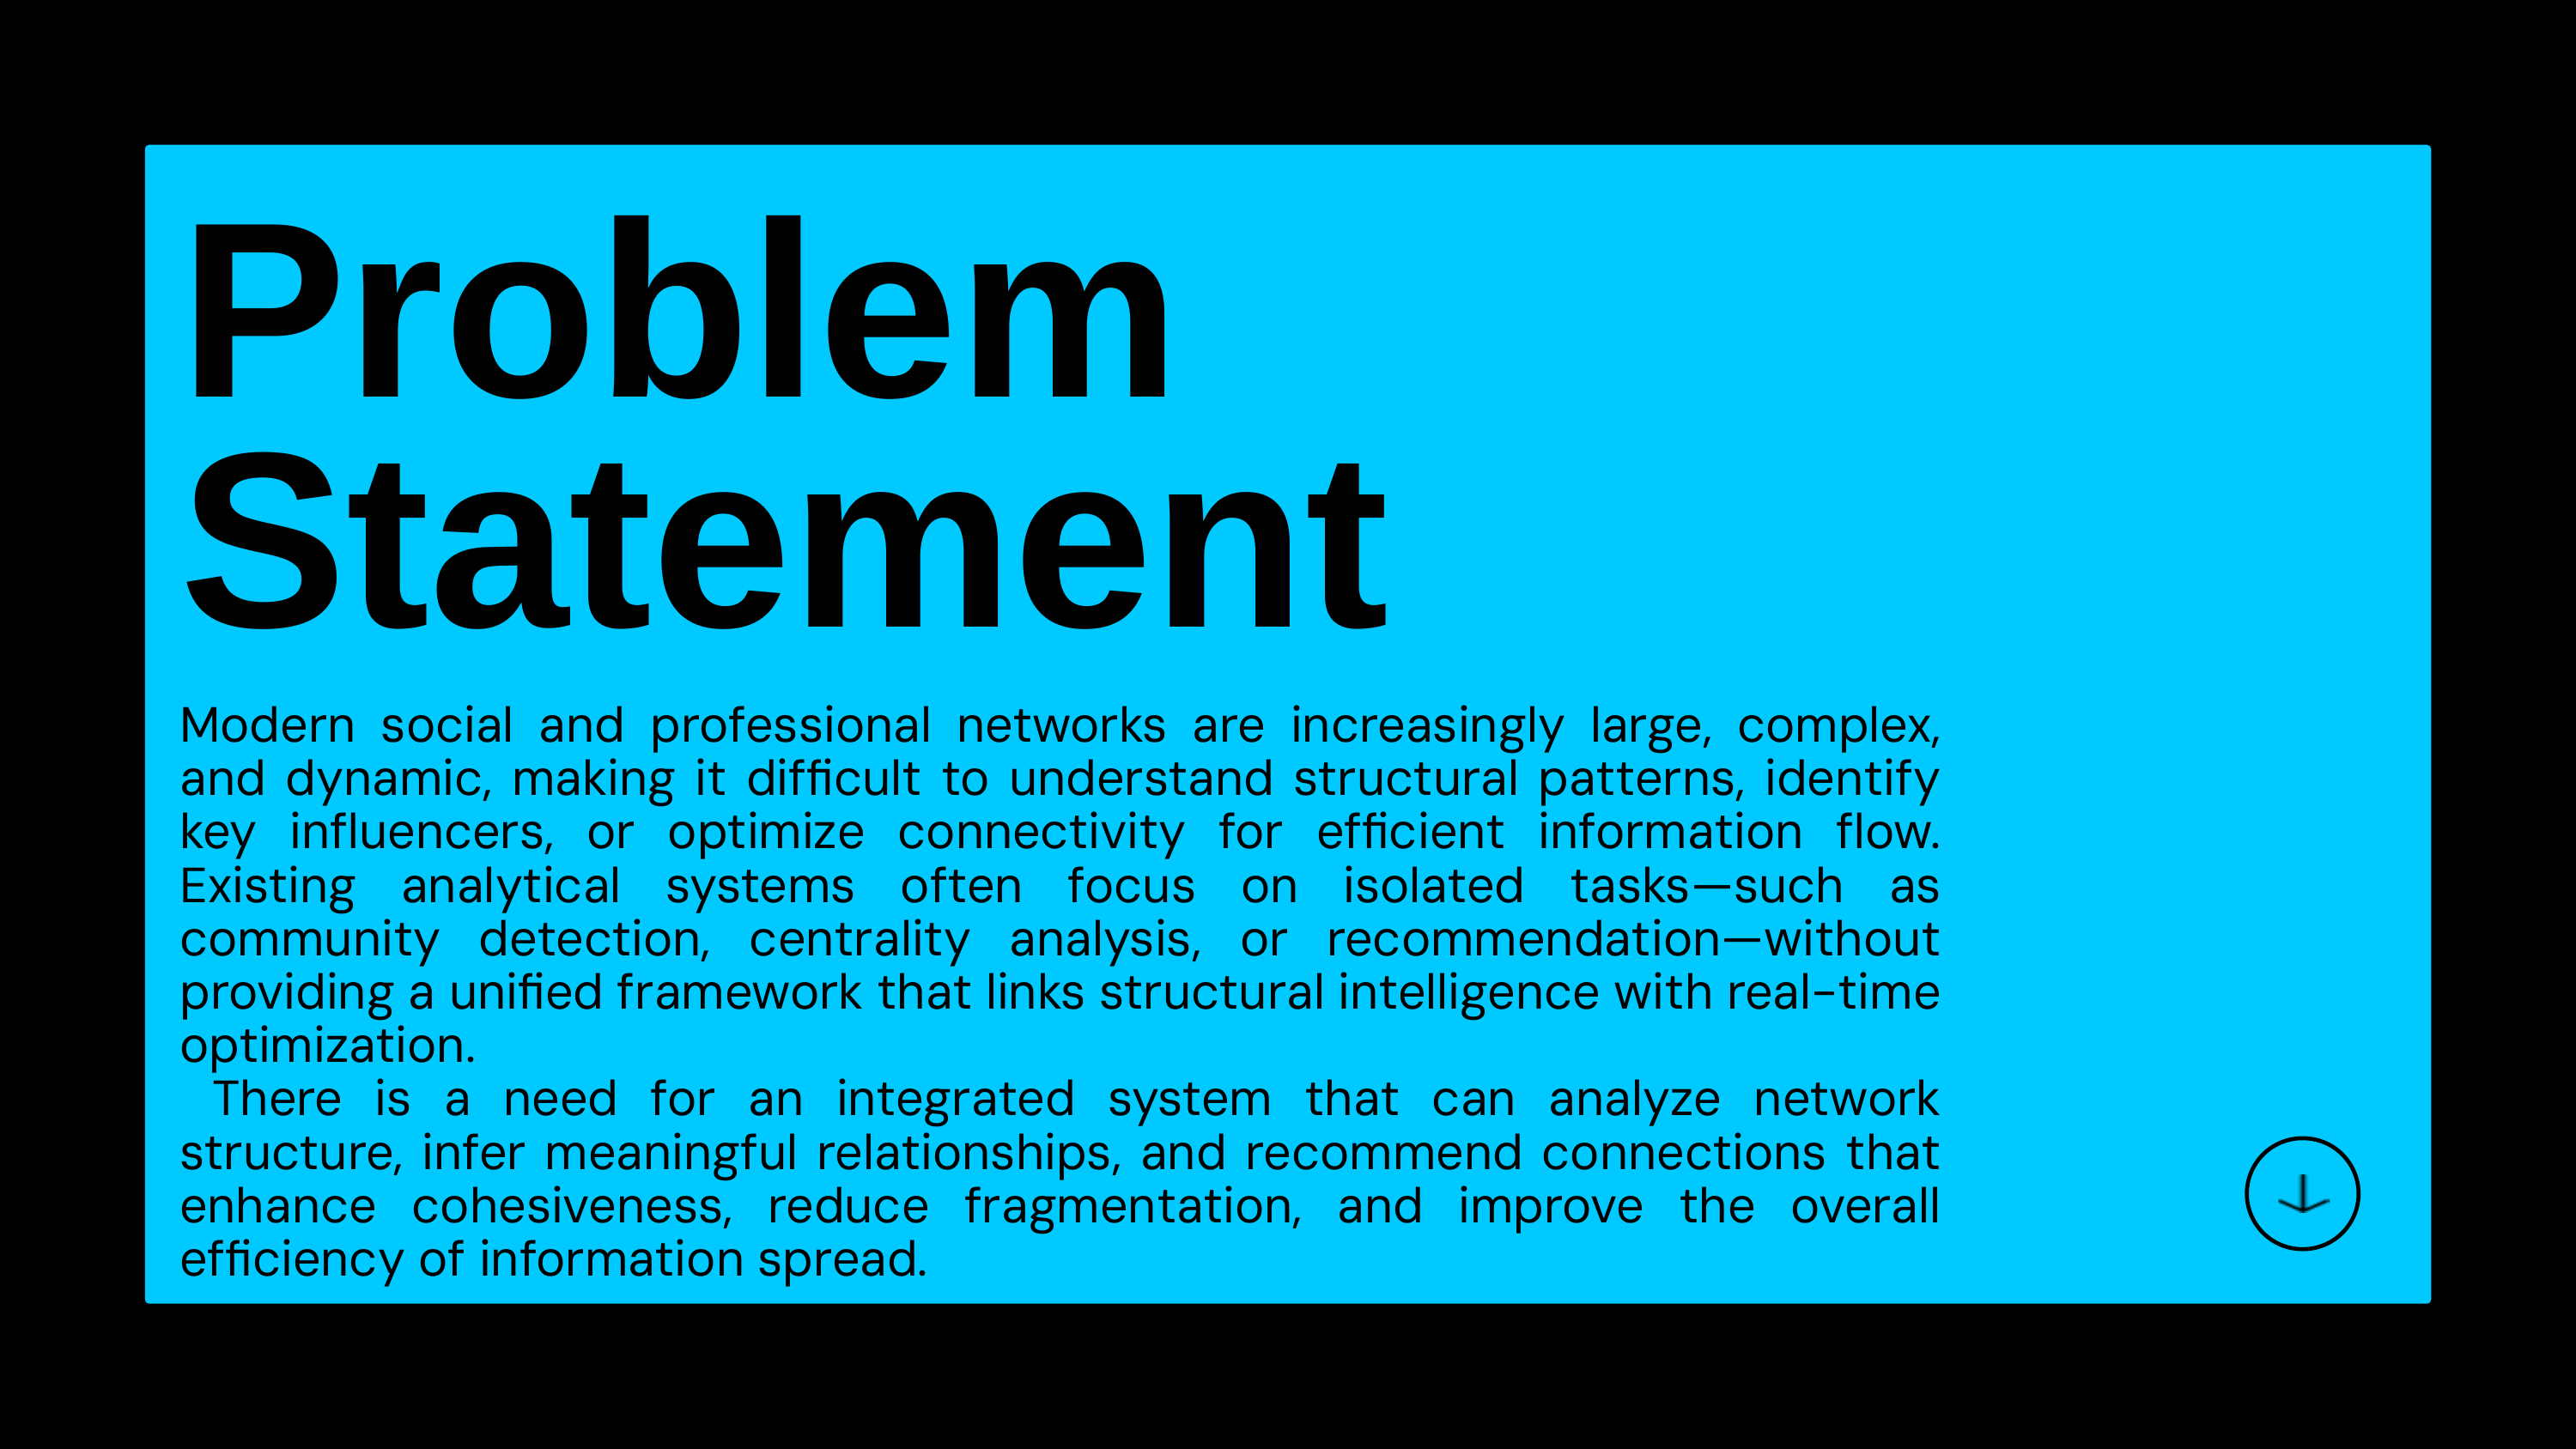

Problem Statement
Modern social and professional networks are increasingly large, complex, and dynamic, making it difficult to understand structural patterns, identify key influencers, or optimize connectivity for efficient information flow. Existing analytical systems often focus on isolated tasks—such as community detection, centrality analysis, or recommendation—without providing a unified framework that links structural intelligence with real-time optimization.
 There is a need for an integrated system that can analyze network structure, infer meaningful relationships, and recommend connections that enhance cohesiveness, reduce fragmentation, and improve the overall efficiency of information spread.